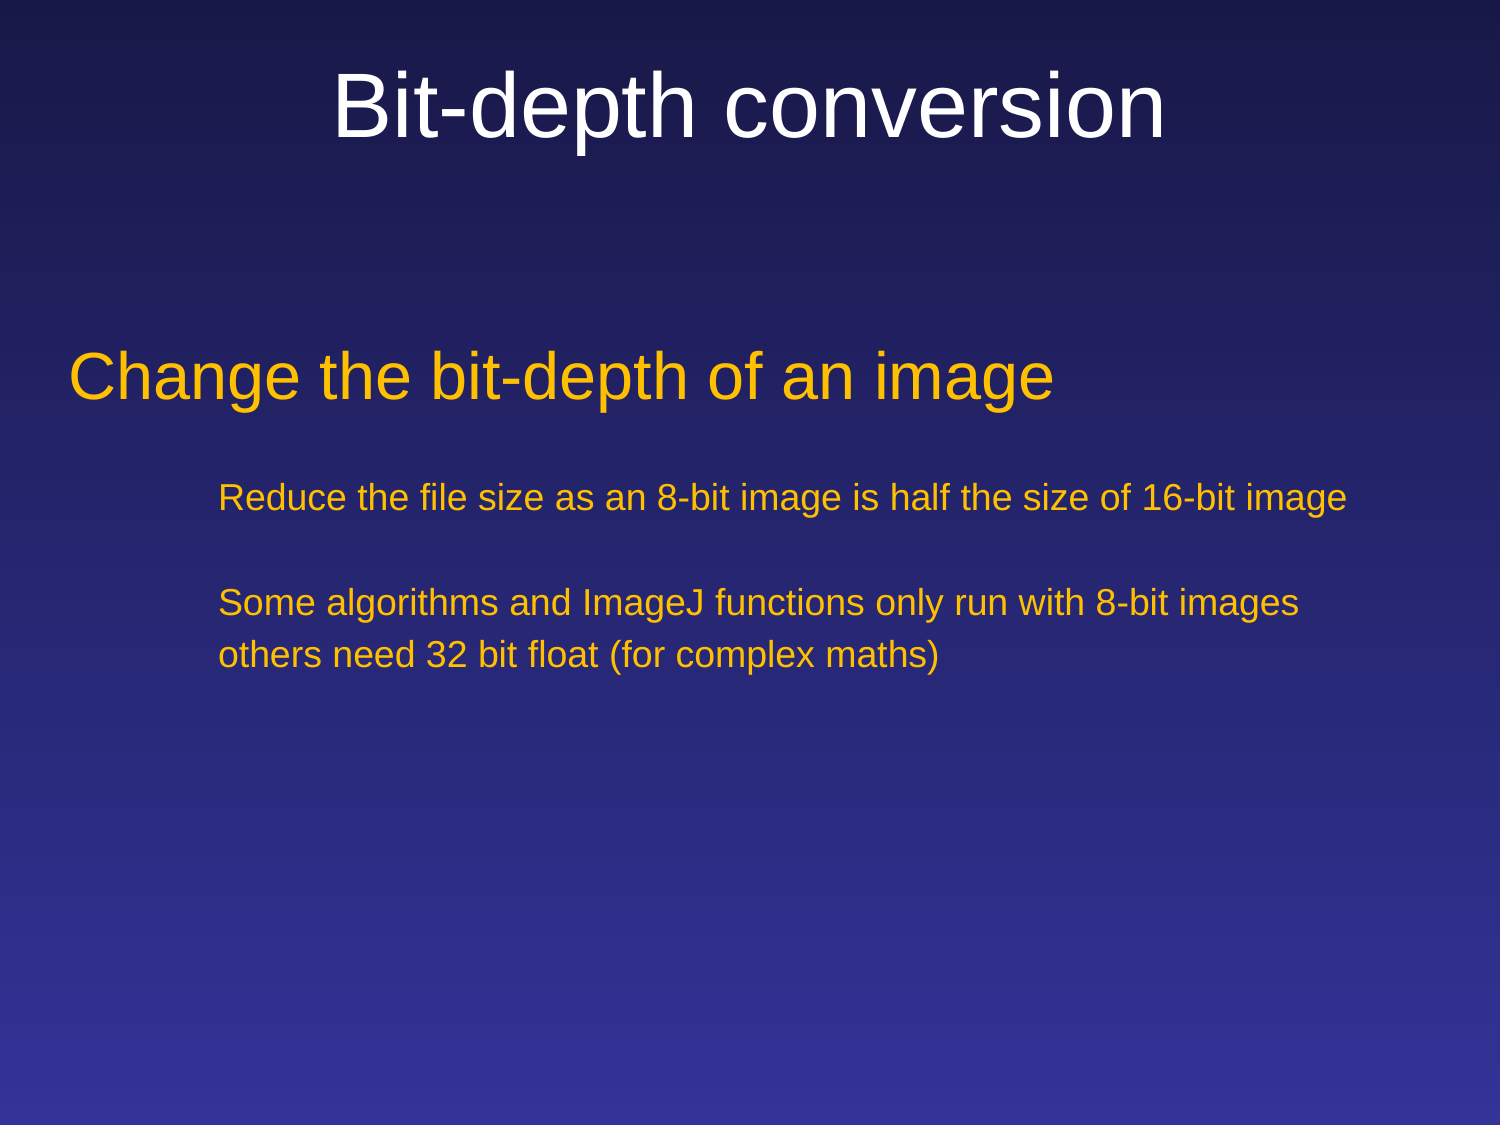

# Bit-depth conversion
Change the bit-depth of an image

	Reduce the file size as an 8-bit image is half the size of 16-bit image

	Some algorithms and ImageJ functions only run with 8-bit images
	others need 32 bit float (for complex maths)